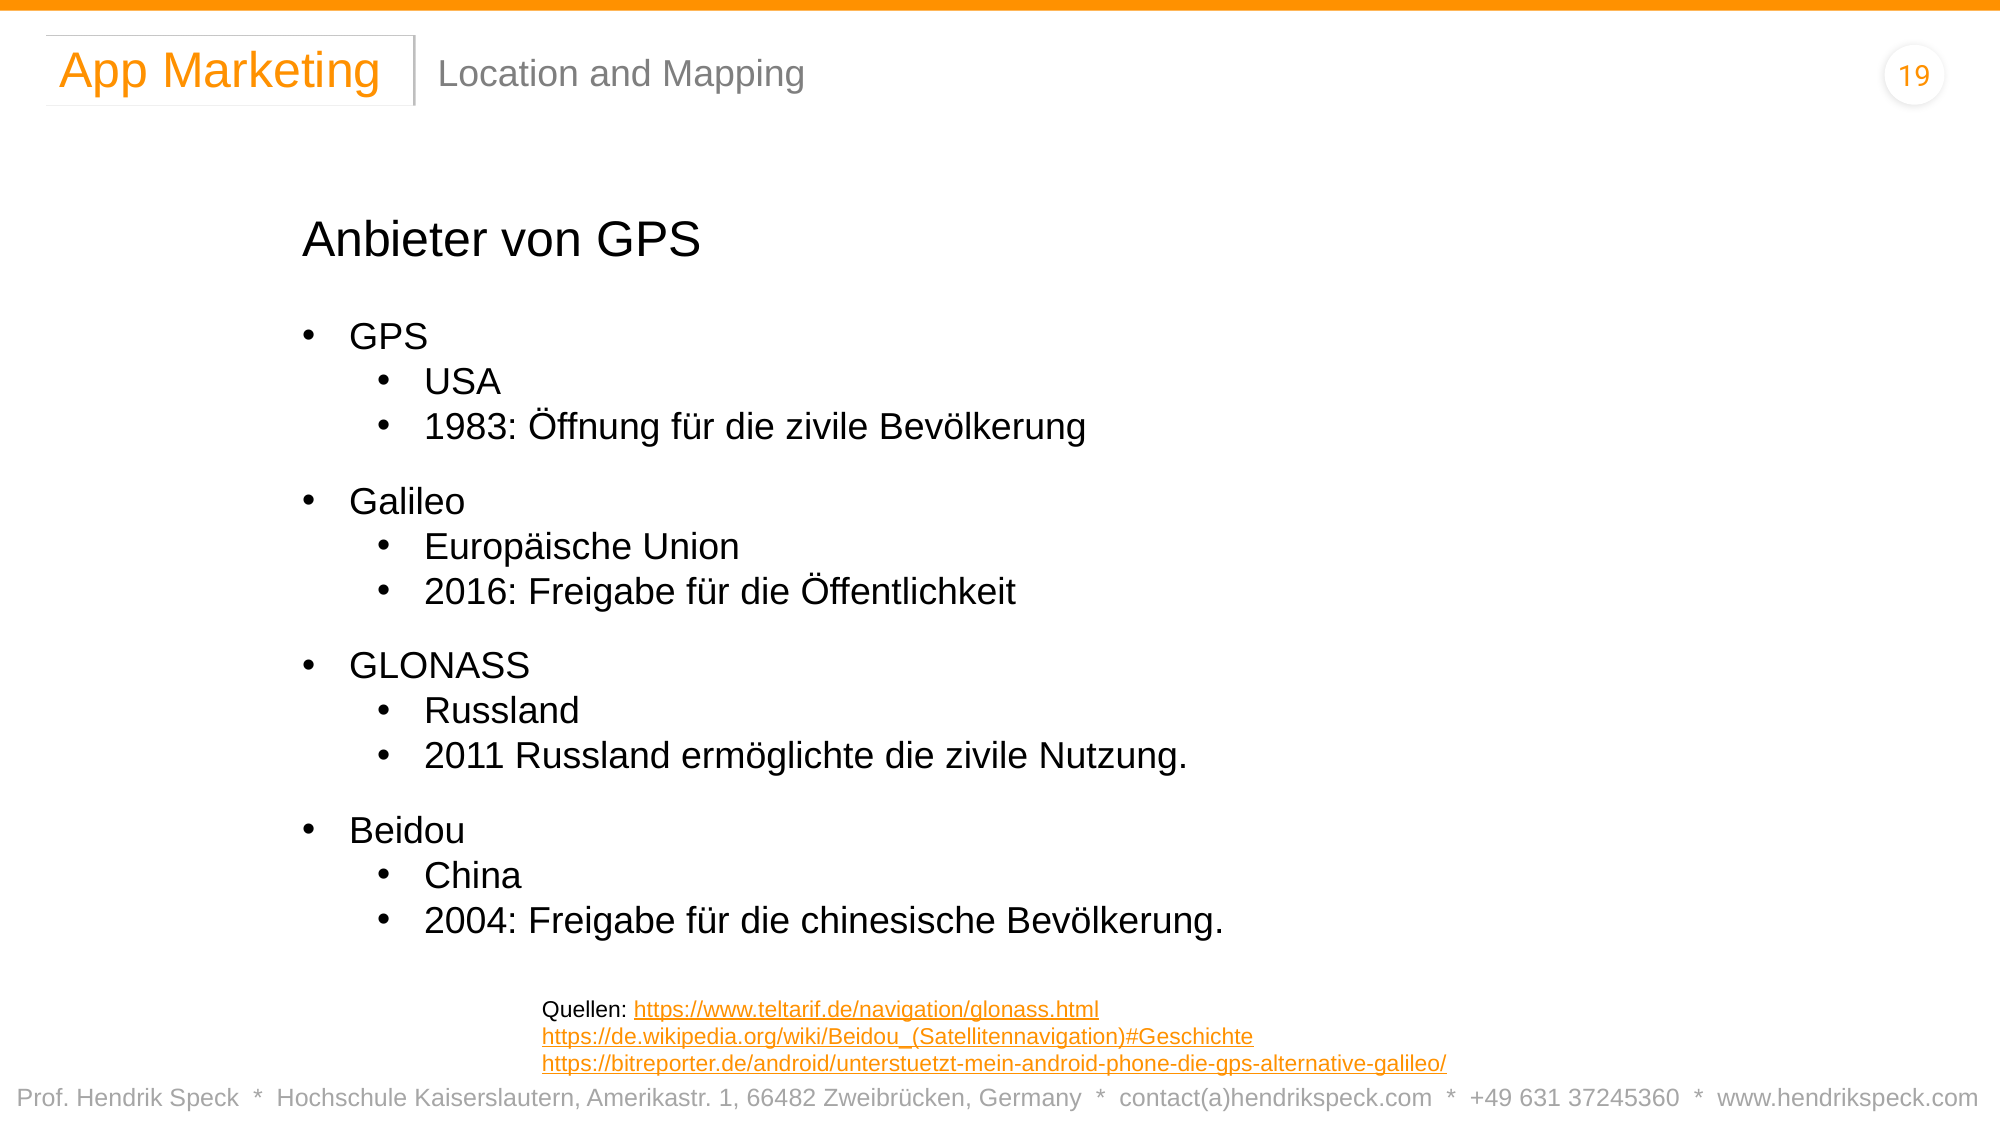

App Marketing
Location and Mapping
19
Anbieter von GPS

GPS
USA
1983: Öffnung für die zivile Bevölkerung

Galileo
Europäische Union
2016: Freigabe für die Öffentlichkeit

GLONASS
Russland
2011 Russland ermöglichte die zivile Nutzung.

Beidou
China
2004: Freigabe für die chinesische Bevölkerung.
Quellen: https://www.teltarif.de/navigation/glonass.html
https://de.wikipedia.org/wiki/Beidou_(Satellitennavigation)#Geschichte
https://bitreporter.de/android/unterstuetzt-mein-android-phone-die-gps-alternative-galileo/